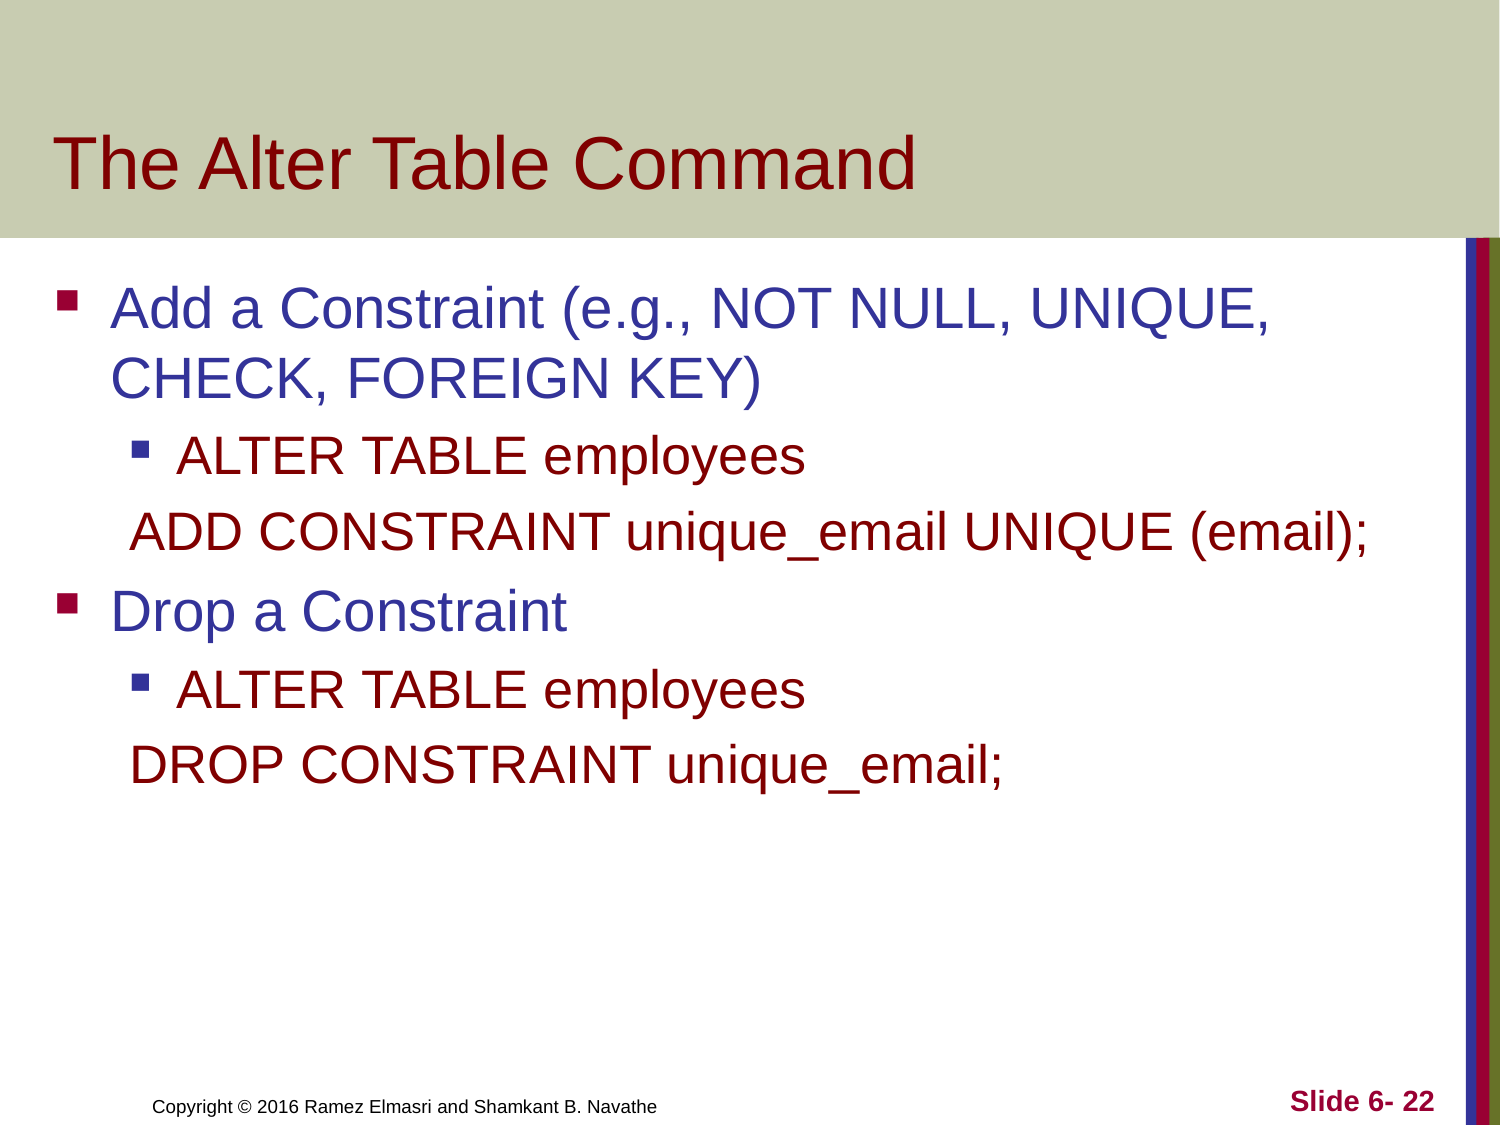

# The Alter Table Command
Add a Constraint (e.g., NOT NULL, UNIQUE, CHECK, FOREIGN KEY)
ALTER TABLE employees
ADD CONSTRAINT unique_email UNIQUE (email);
Drop a Constraint
ALTER TABLE employees
DROP CONSTRAINT unique_email;

Slide 6- 22